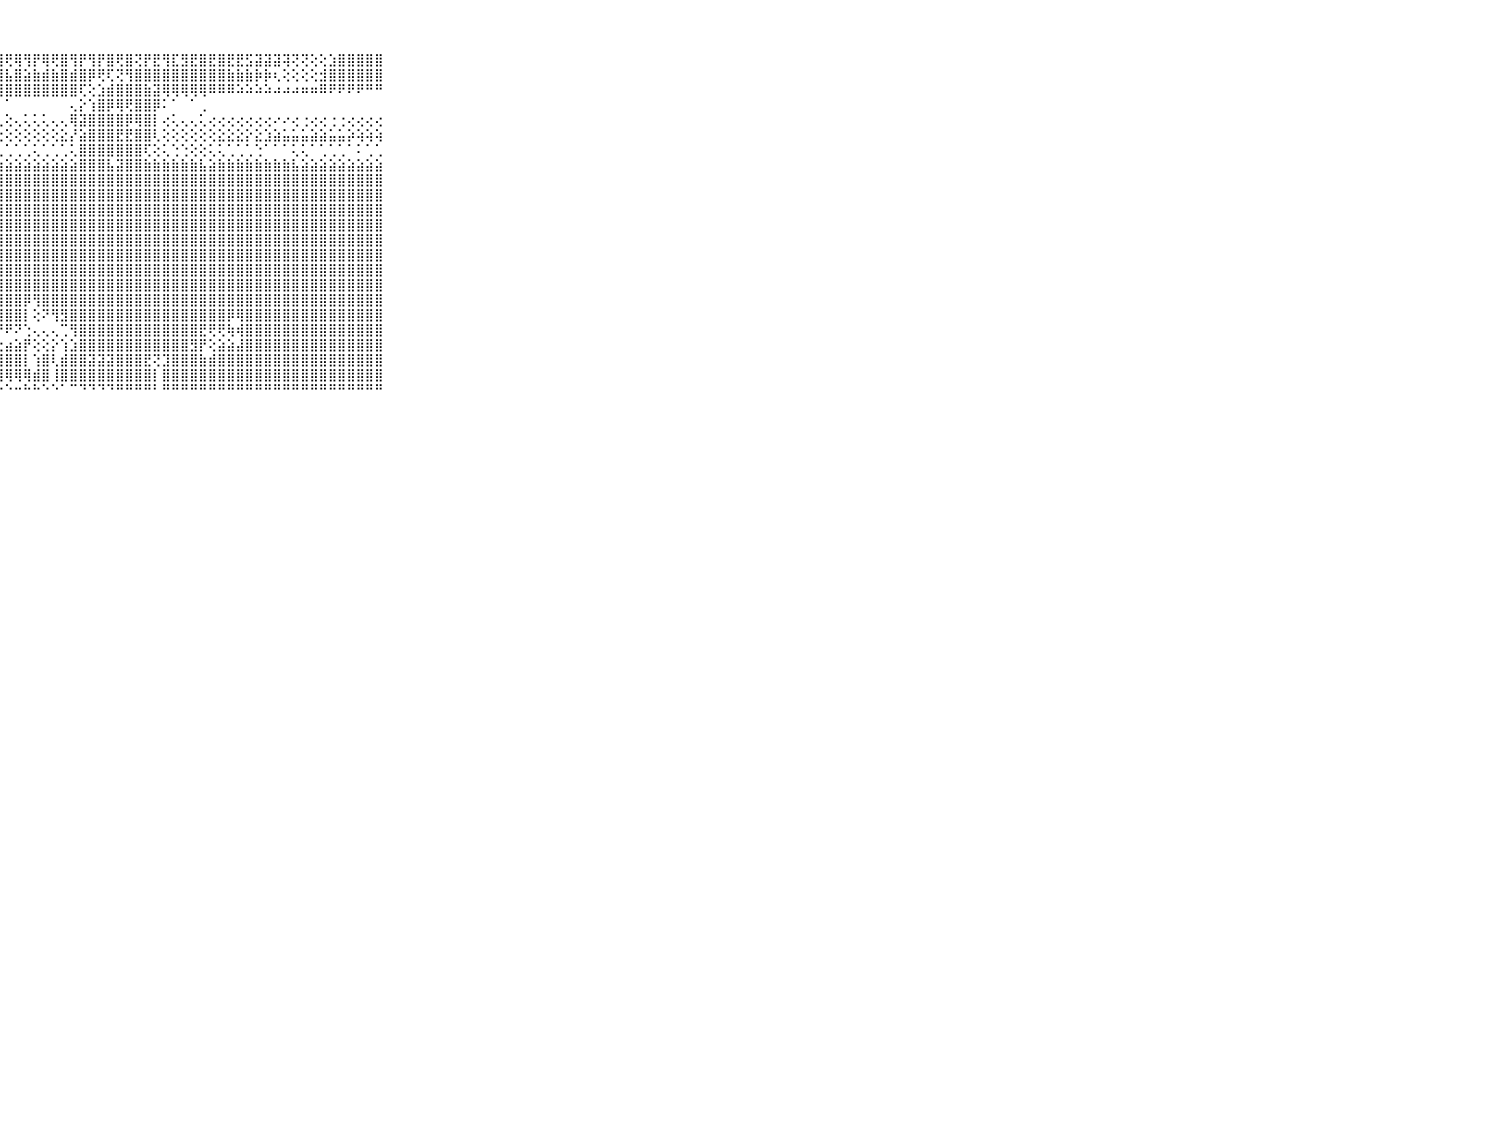

⠀⠀⠀⠀⠀⠀⠀⠀⠀⠀⠀⢼⡿⢿⢷⡷⢿⢿⣷⢾⢿⣿⢾⡿⢿⢿⡷⢾⢟⢿⢻⡟⢿⢟⣿⢻⡟⢻⡟⣿⢟⣿⢝⡟⣟⢻⣏⣻⣟⣿⣟⣿⣟⣟⣫⣽⣽⣽⢽⢝⢝⢕⢕⣱⣿⣿⣿⣿⣿⠀⠀⠀⠀⠀⠀⠀⠀⠀⠀⠀⠀
⠀⠀⠀⠀⠀⠀⠀⠀⠀⠀⠀⣱⣷⣸⣇⣷⣸⣇⣿⣸⣗⣷⣱⣇⣾⣷⣷⣼⣧⣿⣵⣷⣾⣷⣿⣾⣿⡿⢟⢏⢝⢻⣿⣿⣿⣿⣿⣿⣿⣿⣿⣿⣷⣷⣷⡷⡷⢆⢕⢕⢕⢕⣺⣿⣿⣿⣿⣿⣿⠀⠀⠀⠀⠀⠀⠀⠀⠀⠀⠀⠀
⠀⠀⠀⠀⠀⠀⠀⠀⠀⠀⠀⣿⣿⣿⣿⣿⣿⣿⣿⣿⣿⣿⣿⣿⣿⣿⣿⣿⣿⣿⣿⣿⣿⣿⣿⣿⢏⢕⣱⣾⣿⣿⣿⣷⣽⢿⢿⢿⢿⢿⠿⠿⠿⠵⠵⠵⠵⠴⠴⠴⠶⠶⠿⠟⠟⠟⠟⠛⠛⠀⠀⠀⠀⠀⠀⠀⠀⠀⠀⠀⠀
⠀⠀⠀⠀⠀⠀⠀⠀⠀⠀⠀⠈⠉⠉⠉⠉⠉⠑⠁⠁⠁⠁⠁⠁⠁⠁⠁⠁⠁⠀⠀⠀⠀⠀⠀⢄⡕⢱⣿⡿⢿⢟⣿⣿⡿⠅⠁⠀⠁⢀⠀⠀⠀⠀⠀⠀⠀⠀⠀⠀⠀⠀⠀⠀⠀⠀⠀⠀⠀⠀⠀⠀⠀⠀⠀⠀⠀⠀⠀⠀⠀
⠀⠀⠀⠀⠀⠀⠀⠀⠀⠀⠀⢄⢄⢄⢄⢅⢅⢅⢅⢄⢅⢕⢅⢅⢅⢅⢅⢅⢕⢄⢅⢅⢅⢄⢄⢿⣽⣿⣿⣿⣿⡿⢿⣿⡇⢔⢅⢄⢄⢅⢔⢔⢔⢔⢔⢔⢔⠔⠔⢔⢐⢔⢔⢐⢐⢔⢔⢔⢔⠀⠀⠀⠀⠀⠀⠀⠀⠀⠀⠀⠀
⠀⠀⠀⠀⠀⠀⠀⠀⠀⠀⠀⢅⢕⢕⢕⢕⢕⢕⢕⢕⢕⢕⢕⢕⣕⢕⢕⢕⢕⢕⢕⢕⢕⢕⣕⡜⣵⣿⣿⣿⣟⣟⣿⣿⢇⢕⢕⢕⢕⢕⢕⣕⣕⣕⡕⣕⣱⣵⣥⣥⣥⣵⣵⣥⣥⡵⢵⢵⢵⠀⠀⠀⠀⠀⠀⠀⠀⠀⠀⠀⠀
⠀⠀⠀⠀⠀⠀⠀⠀⠀⠀⠀⢁⢁⢁⢁⢅⢅⢅⢁⢅⢁⢁⢁⢅⢁⢁⢁⢁⢁⢁⢁⢅⢁⢁⢁⢅⣿⣿⣿⣿⣿⣿⣿⢏⢕⢅⢑⢑⢕⢕⢅⢅⢁⢁⢁⢑⠁⠁⠁⢅⢅⠁⢁⢁⢁⠁⠅⢁⢁⠀⠀⠀⠀⠀⠀⠀⠀⠀⠀⠀⠀
⠀⠀⠀⠀⠀⠀⠀⠀⠀⠀⠀⣵⣵⣵⣵⣵⣵⣵⣵⣵⣵⣵⣵⣵⣵⣵⣵⣵⣵⣵⣵⣵⣵⣵⣵⣵⣿⣿⣿⣧⣽⣿⣿⣷⣷⣷⣷⣷⣷⣧⣵⣷⣷⣷⣷⣷⣷⣷⣷⣧⣵⣵⣵⣵⣵⣵⣵⣵⣵⠀⠀⠀⠀⠀⠀⠀⠀⠀⠀⠀⠀
⠀⠀⠀⠀⠀⠀⠀⠀⠀⠀⠀⣿⣿⣿⣿⡕⣹⣿⣿⣿⣿⣿⣿⣿⣿⢝⣿⣿⣿⣿⣿⣿⣿⣿⣿⣿⣿⣿⣿⣿⣿⣿⣿⣿⣿⣿⣿⣿⣿⣿⣿⣿⣿⣿⣿⣿⣿⣿⣿⣿⣿⣿⣿⣿⣿⣿⣿⣿⣿⠀⠀⠀⠀⠀⠀⠀⠀⠀⠀⠀⠀
⠀⠀⠀⠀⠀⠀⠀⠀⠀⠀⠀⣿⣿⣿⣿⢕⢹⣿⣿⣿⣿⣿⣿⣿⣿⢕⢿⣿⣿⣿⣿⣿⣿⣿⣿⣿⣿⣿⣿⣿⣿⣿⣿⣿⣿⣿⣿⣿⣿⣿⣿⣿⣿⣿⣿⣿⣿⣿⣿⣿⣿⣿⣿⣿⣿⣿⣿⣿⣿⠀⠀⠀⠀⠀⠀⠀⠀⠀⠀⠀⠀
⠀⠀⠀⠀⠀⠀⠀⠀⠀⠀⠀⣿⣿⣿⣿⢕⢕⣿⣿⣿⣿⣿⣿⣿⣿⢕⢸⣿⣿⣿⣿⣿⣿⣿⣿⣿⣿⣿⣿⣿⣿⣿⣿⣿⣿⣿⣿⣿⣿⣿⣿⣿⣿⣿⣿⣿⣿⣿⣿⣿⣿⣿⣿⣿⣿⣿⣿⣿⣿⠀⠀⠀⠀⠀⠀⠀⠀⠀⠀⠀⠀
⠀⠀⠀⠀⠀⠀⠀⠀⠀⠀⠀⣿⣿⣿⣿⢕⢕⣿⣿⣿⣿⣿⣿⣿⣿⢕⢸⣿⣿⣿⣿⣿⣿⣿⣿⣿⣿⣿⣿⣿⣿⣿⣿⣿⣿⣿⣿⣿⣿⣿⣿⣿⣿⣿⣿⣿⣿⣿⣿⣿⣿⣿⣿⣿⣿⣿⣿⣿⣿⠀⠀⠀⠀⠀⠀⠀⠀⠀⠀⠀⠀
⠀⠀⠀⠀⠀⠀⠀⠀⠀⠀⠀⣿⣿⣿⣿⡇⢕⣿⣿⣿⣿⣿⣿⣿⣿⢕⣿⣿⣿⣿⣿⣿⣿⣿⣿⣿⣿⣿⣿⣿⣿⣿⣿⣿⣿⣿⣿⣿⣿⣿⣿⣿⣿⣿⣿⣿⣿⣿⣿⣿⣿⣿⣿⣿⣿⣿⣿⣿⣿⠀⠀⠀⠀⠀⠀⠀⠀⠀⠀⠀⠀
⠀⠀⠀⠀⠀⠀⠀⠀⠀⠀⠀⣿⣿⣿⣿⡇⢕⣿⣿⣿⣿⣿⣿⣿⣿⢕⣹⣿⣿⣿⣿⣿⣿⣿⣿⣿⣿⣿⣿⣿⣿⣿⣿⣿⣿⣿⣿⣿⣿⣿⣿⣿⣿⣿⣿⣿⣿⣿⣿⣿⣿⣿⣿⣿⣿⣿⣿⣿⣿⠀⠀⠀⠀⠀⠀⠀⠀⠀⠀⠀⠀
⠀⠀⠀⠀⠀⠀⠀⠀⠀⠀⠀⣿⣿⣿⣿⣷⣷⣿⣿⣿⣿⣿⣿⣿⣿⣵⣼⣿⣿⣿⣿⣿⣿⣿⣿⣿⣿⣿⣿⣿⣿⣿⣿⣿⣿⣿⣿⣿⣿⣿⣿⣿⣿⣿⣿⣿⣿⣿⣿⣿⣿⣿⣿⣿⣿⣿⣿⣿⣿⠀⠀⠀⠀⠀⠀⠀⠀⠀⠀⠀⠀
⠀⠀⠀⠀⠀⠀⠀⠀⠀⠀⠀⣿⣿⣿⣿⣿⣿⣿⣿⣿⣿⣿⣿⣿⣿⣿⣿⣿⣿⣿⣿⣿⣿⣿⣿⣿⣿⣿⣿⣿⣿⣿⣿⣿⣿⣿⣿⣿⣿⣿⣿⣿⣿⣿⣿⣿⣿⣿⣿⣿⣿⣿⣿⣿⣿⣿⣿⣿⣿⠀⠀⠀⠀⠀⠀⠀⠀⠀⠀⠀⠀
⠀⠀⠀⠀⠀⠀⠀⠀⠀⠀⠀⣿⣿⣿⣿⣿⣿⣿⣿⣿⣿⣿⣿⣿⣿⡿⣿⣿⣿⣿⡿⢻⣿⣿⣿⣿⣿⣿⣿⣿⣿⣿⣿⣿⣿⣿⣿⣿⣿⣿⣿⣿⣿⣿⣿⣿⣿⣿⣿⣿⣿⣿⣿⣿⣿⣿⣿⣿⣿⠀⠀⠀⠀⠀⠀⠀⠀⠀⠀⠀⠀
⠀⠀⠀⠀⠀⠀⠀⠀⠀⠀⠀⢝⢝⢪⢽⣿⣿⡿⢟⢕⢝⢝⢝⣝⣷⣿⣿⣿⣿⣿⡇⢕⠝⢻⣻⣿⣿⣿⣿⣿⣿⣿⣿⣿⣿⣿⣿⣿⣿⣿⣿⣿⡿⢿⣿⣿⣿⣿⣿⣿⣿⣿⣿⣿⣿⣿⣿⣿⣿⠀⠀⠀⠀⠀⠀⠀⠀⠀⠀⠀⠀
⠀⠀⠀⠀⠀⠀⠀⠀⠀⠀⠀⠁⠑⠕⠑⠙⠙⠙⠑⠕⠕⠕⢕⢕⠝⠏⠿⠟⠟⠝⢑⢄⢄⢄⢉⢻⣿⣿⣿⣿⣿⣿⣿⣿⣿⣿⣿⣿⣿⣟⢟⢟⢷⢾⣿⣿⣿⣿⣿⣿⣿⣿⣿⣿⣿⣿⣿⣿⣿⠀⠀⠀⠀⠀⠀⠀⠀⠀⠀⠀⠀
⠀⠀⠀⠀⠀⠀⠀⠀⠀⠀⠀⢀⠅⢁⡕⡕⣷⢔⢔⠔⠐⠔⠔⢔⡔⡔⣴⣔⣴⣵⡟⢕⢕⡕⢱⣱⣿⣿⣿⣿⣿⣿⣿⣿⣿⣿⣿⣿⣻⡟⢕⣵⣵⣼⣿⣿⣿⣿⣿⣿⣿⣿⣿⣿⣿⣿⣿⣿⣿⠀⠀⠀⠀⠀⠀⠀⠀⠀⠀⠀⠀
⠀⠀⠀⠀⠀⠀⠀⠀⠀⠀⠀⢔⢕⢕⢕⣿⣿⢕⢕⢕⢔⢕⢕⢕⢕⣷⣿⣿⣿⣿⡇⢱⣿⢇⣾⣿⣿⣽⣽⣽⣿⣿⣿⣟⢝⣹⣿⣿⣿⣷⣾⣿⣿⣿⣿⣿⣿⣿⣿⣿⣿⣿⣿⣿⣿⣿⣿⣿⣿⠀⠀⠀⠀⠀⠀⠀⠀⠀⠀⠀⠀
⠀⠀⠀⠀⠀⠀⠀⠀⠀⠀⠀⢕⢕⢕⢕⢙⢙⢑⢑⢑⢕⠕⠕⠕⢕⢿⢿⣿⢿⢿⢿⣾⣿⢸⣿⣿⣿⣿⣿⣿⣿⣿⣿⣿⡇⣿⣿⣿⣿⣿⣿⣿⣿⣿⣿⣿⣿⣿⣿⣿⣿⣿⣿⣿⣿⣿⣿⣿⣿⠀⠀⠀⠀⠀⠀⠀⠀⠀⠀⠀⠀
⠀⠀⠀⠀⠀⠀⠀⠀⠀⠀⠀⠀⠀⠀⠀⠀⠀⠀⠁⠑⠑⠑⠁⠙⠙⠑⠑⠑⠑⠒⠓⠓⠑⠑⠁⠉⠙⠙⠙⠙⠛⠛⠛⠛⠃⠛⠛⠛⠛⠛⠛⠛⠛⠛⠛⠛⠛⠛⠛⠛⠛⠛⠛⠛⠛⠛⠛⠛⠛⠀⠀⠀⠀⠀⠀⠀⠀⠀⠀⠀⠀